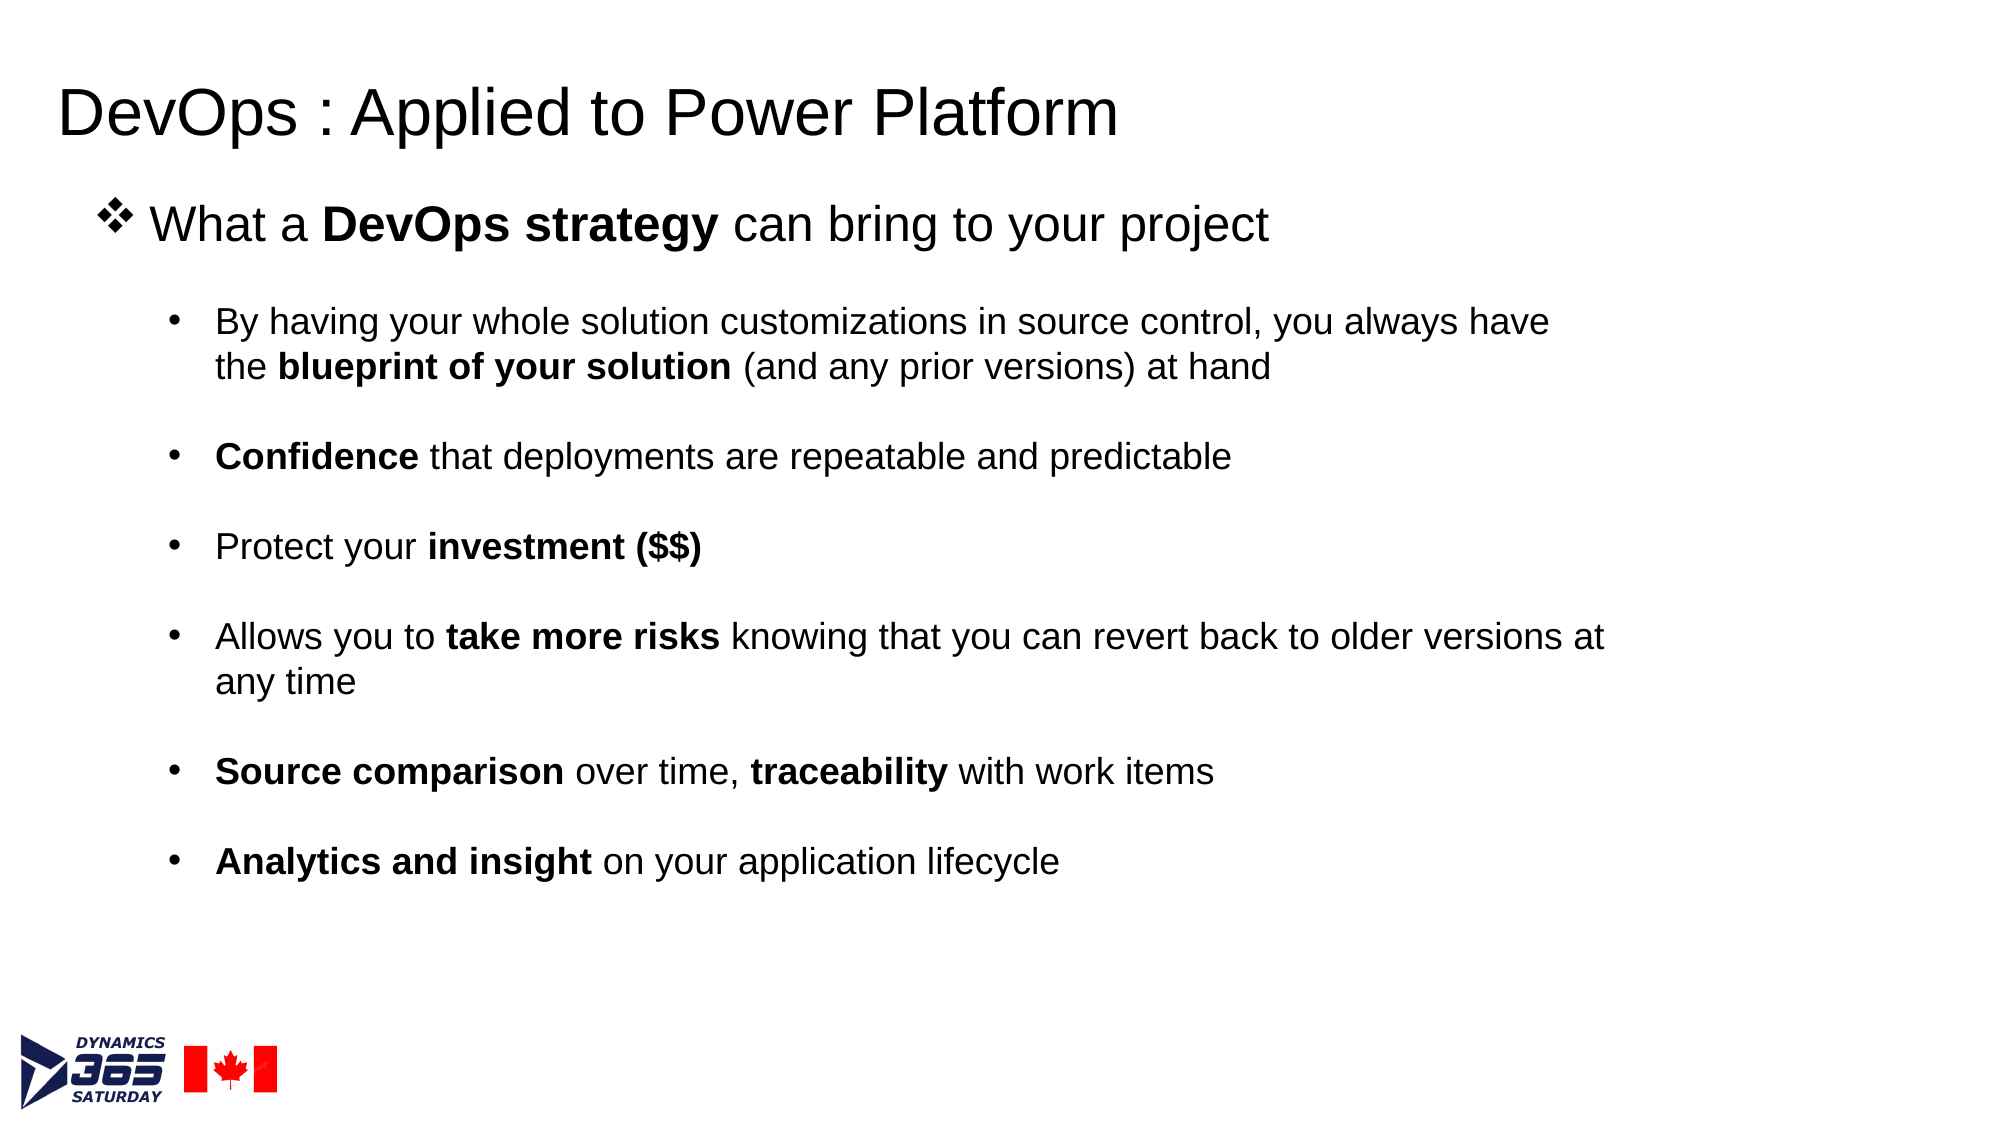

# DevOps : Applied to Power Platform
What a DevOps strategy can bring to your project

By having your whole solution customizations in source control, you always have the blueprint of your solution (and any prior versions) at hand

Confidence that deployments are repeatable and predictable

Protect your investment ($$)

Allows you to take more risks knowing that you can revert back to older versions at any time

Source comparison over time, traceability with work items

Analytics and insight on your application lifecycle